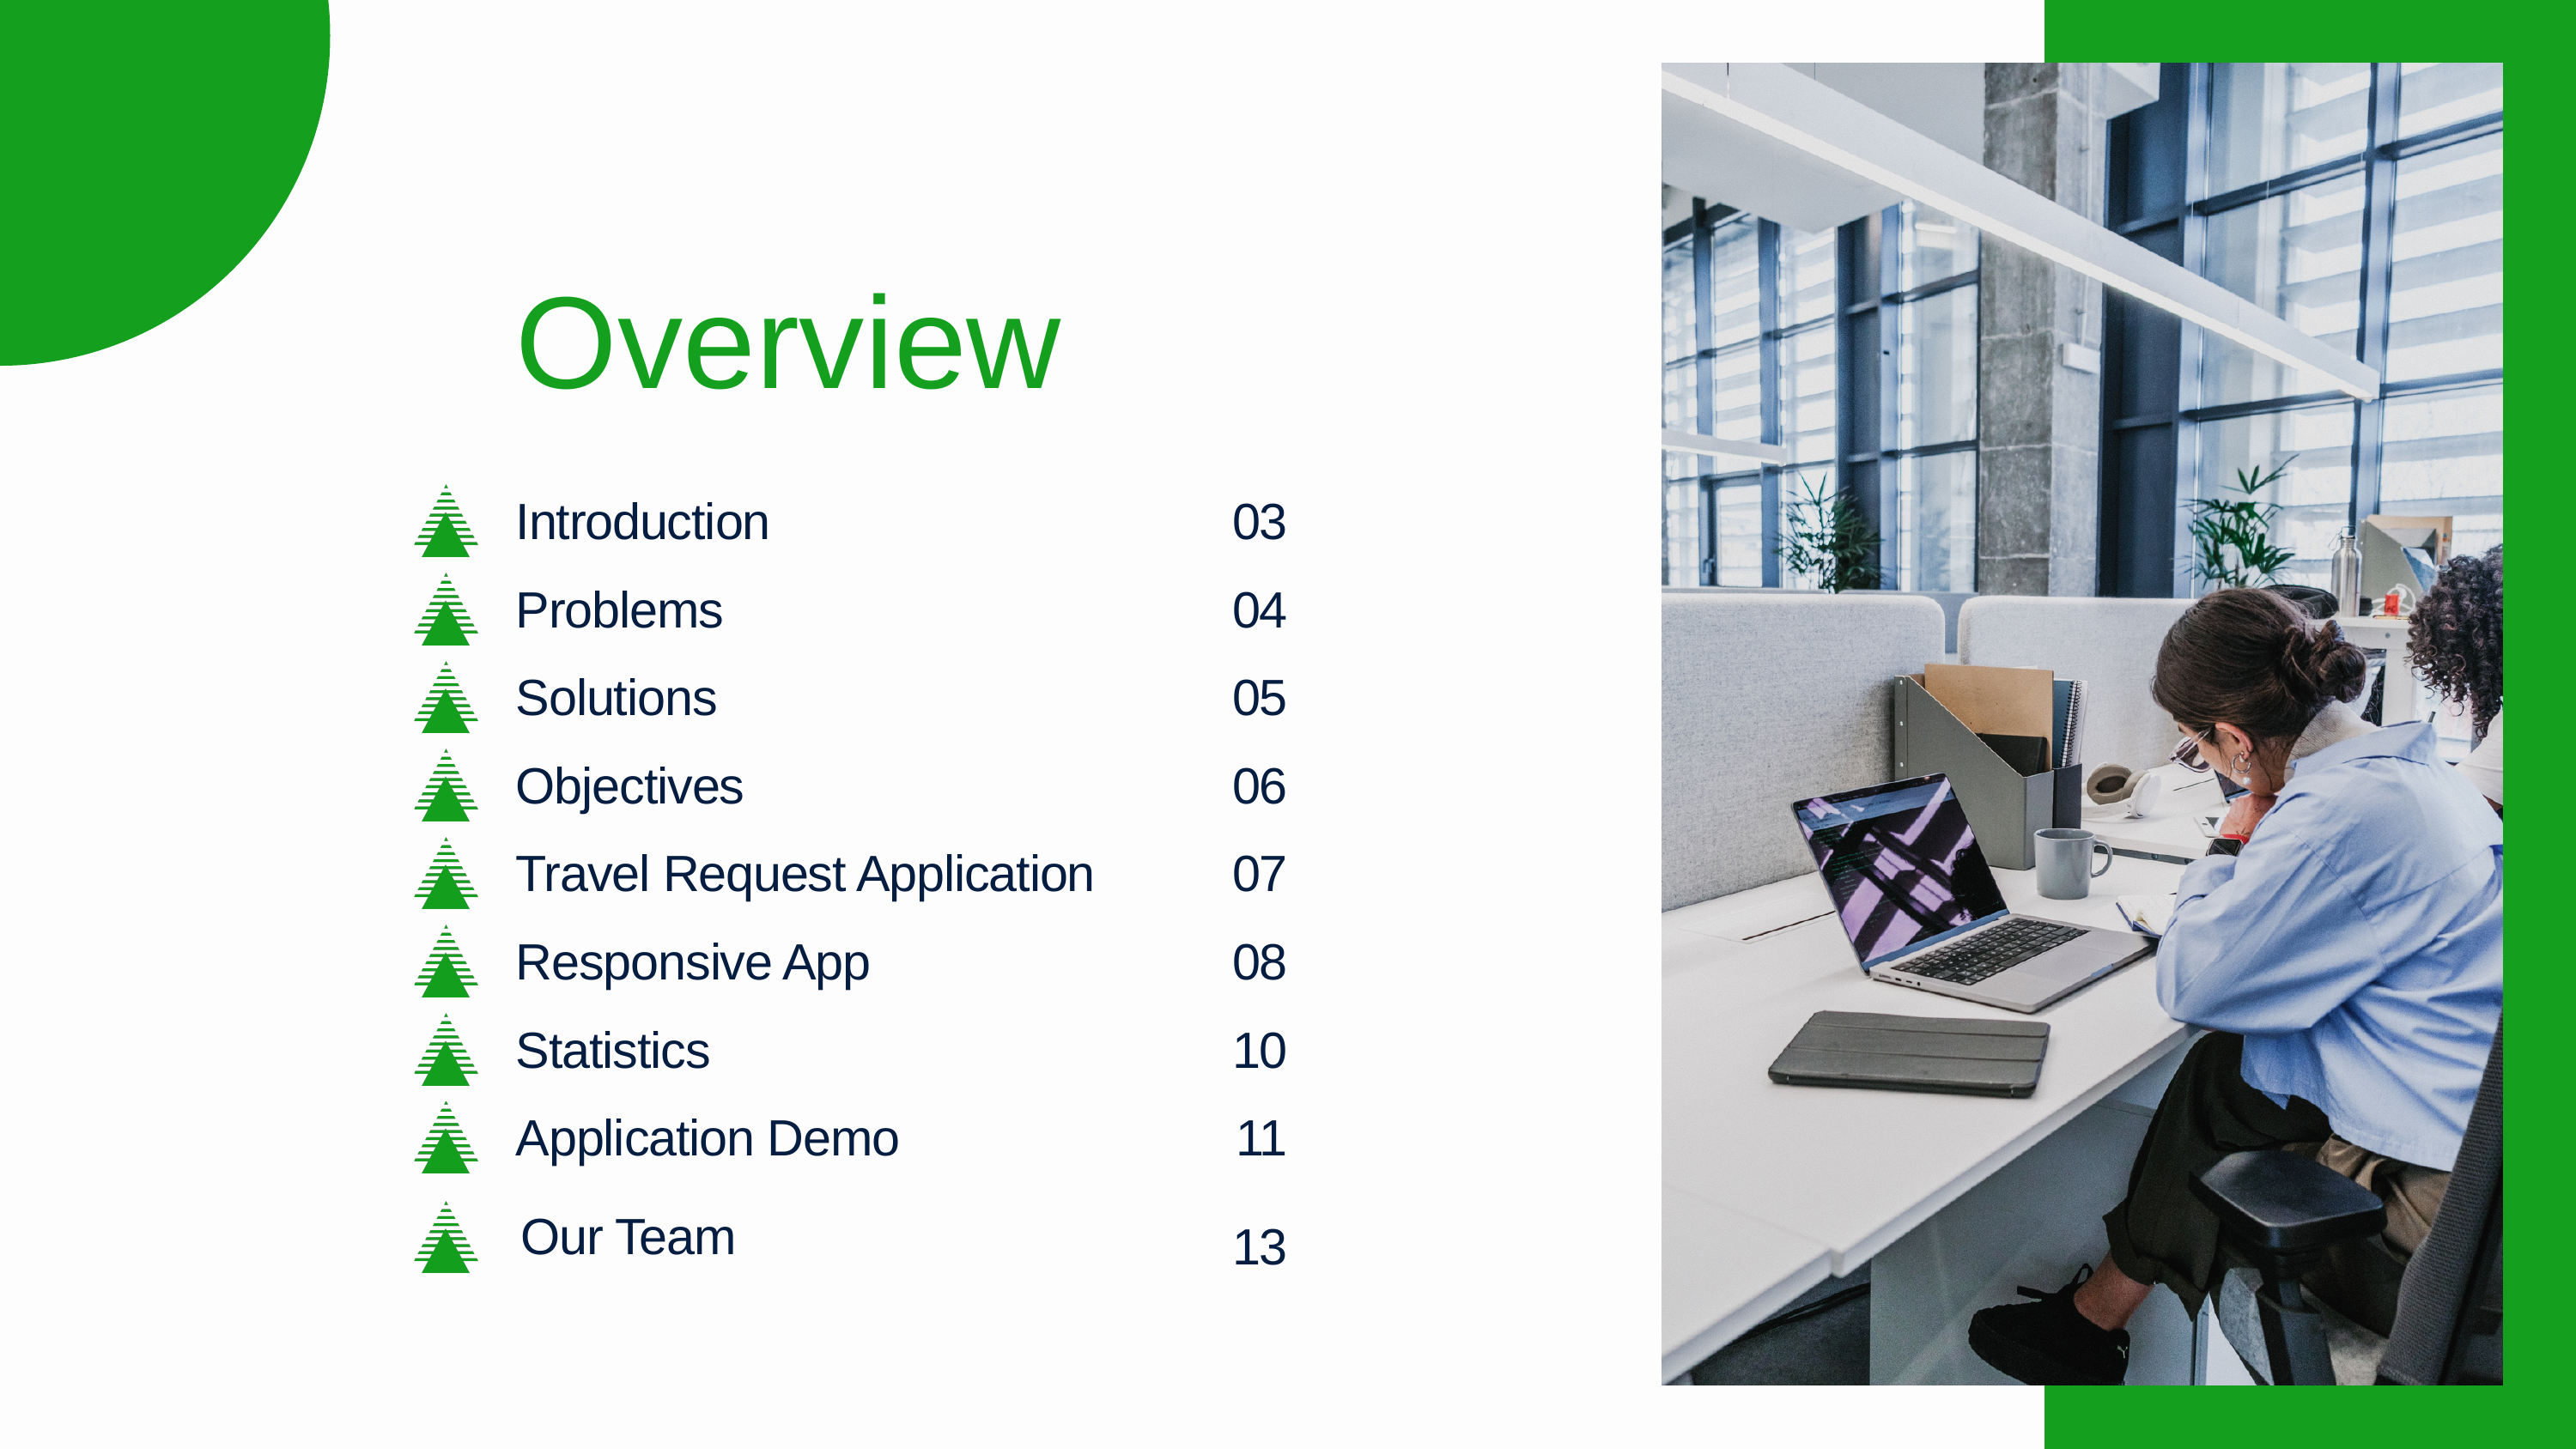

Overview
Introduction
03

Problems
04

Solutions
05

Objectives
06

Travel Request Application
07

Responsive App
08

Statistics
10

Application Demo
11

Our Team
13